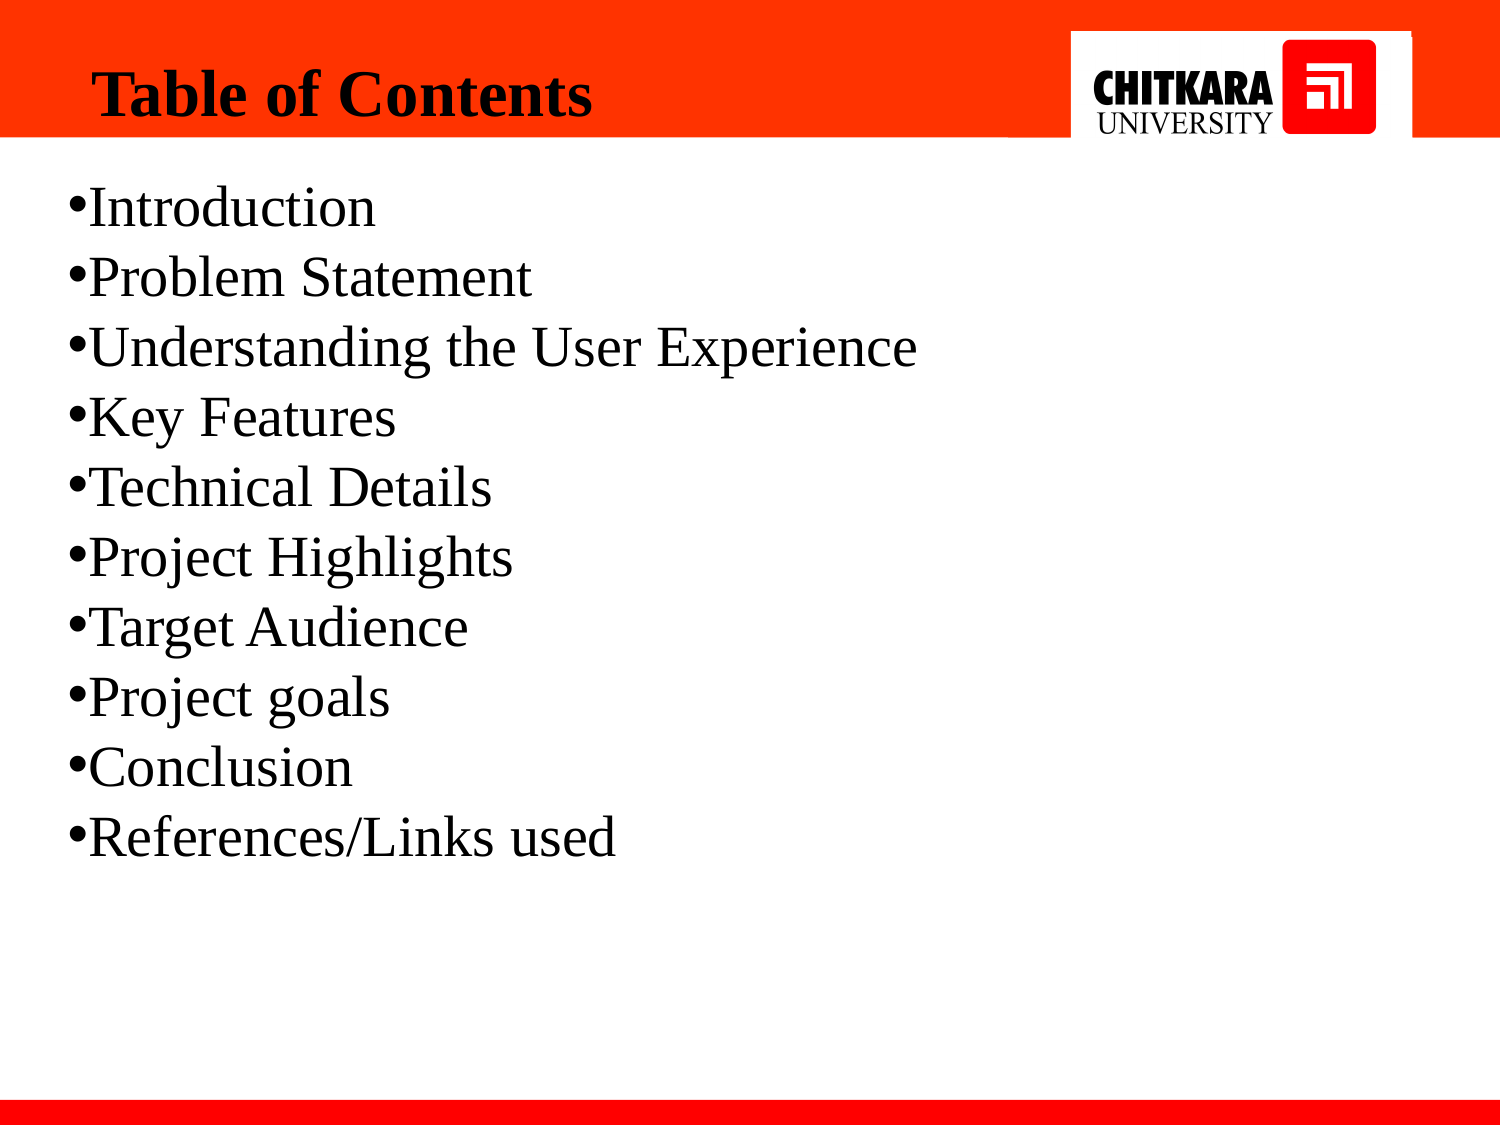

Table of Contents
Introduction
Problem Statement
Understanding the User Experience
Key Features
Technical Details
Project Highlights
Target Audience
Project goals
Conclusion
References/Links used